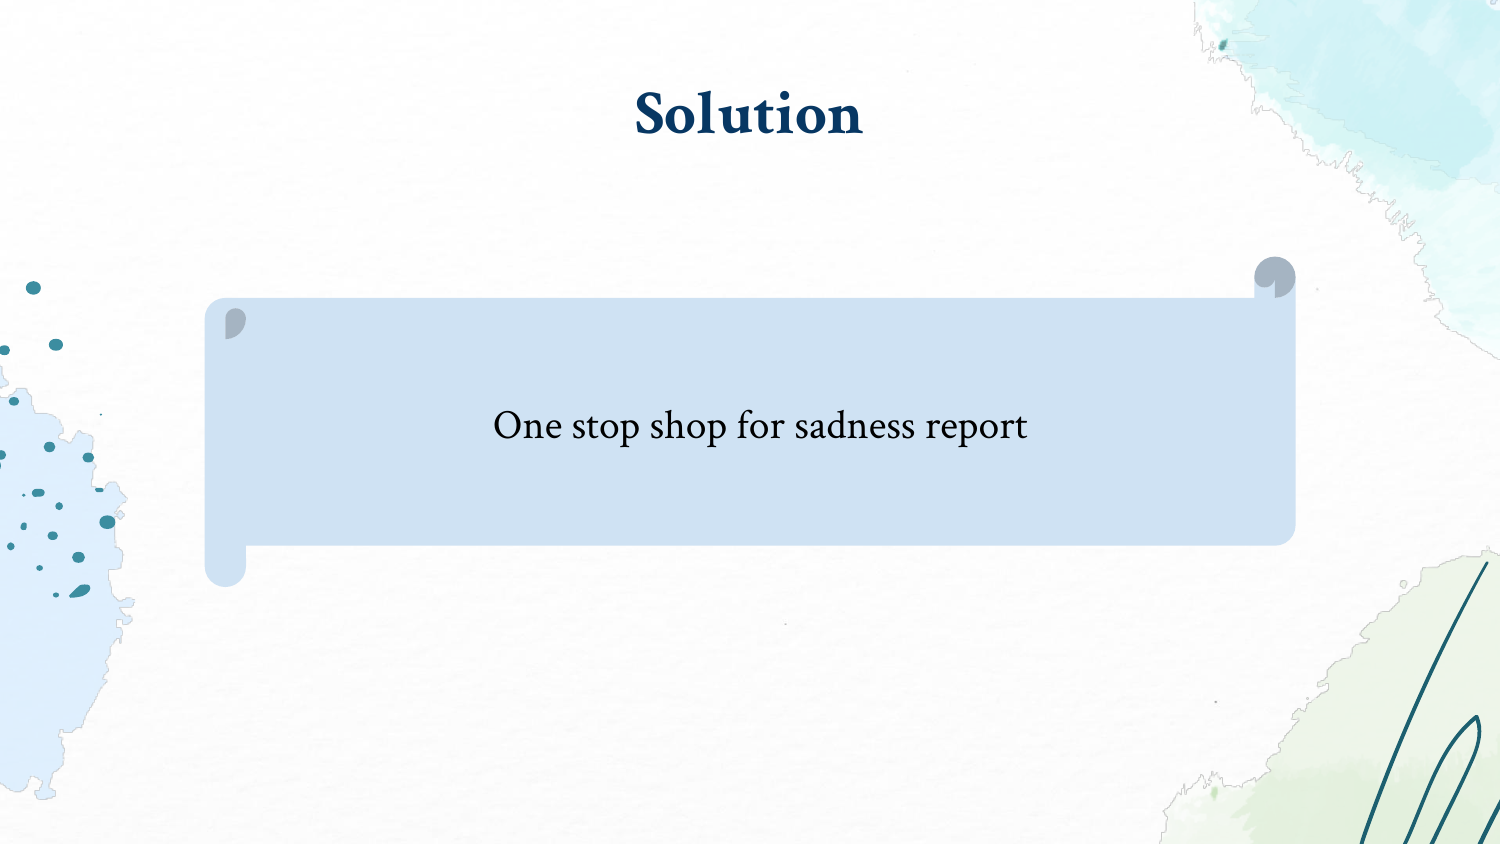

# Solution
One stop shop for sadness report